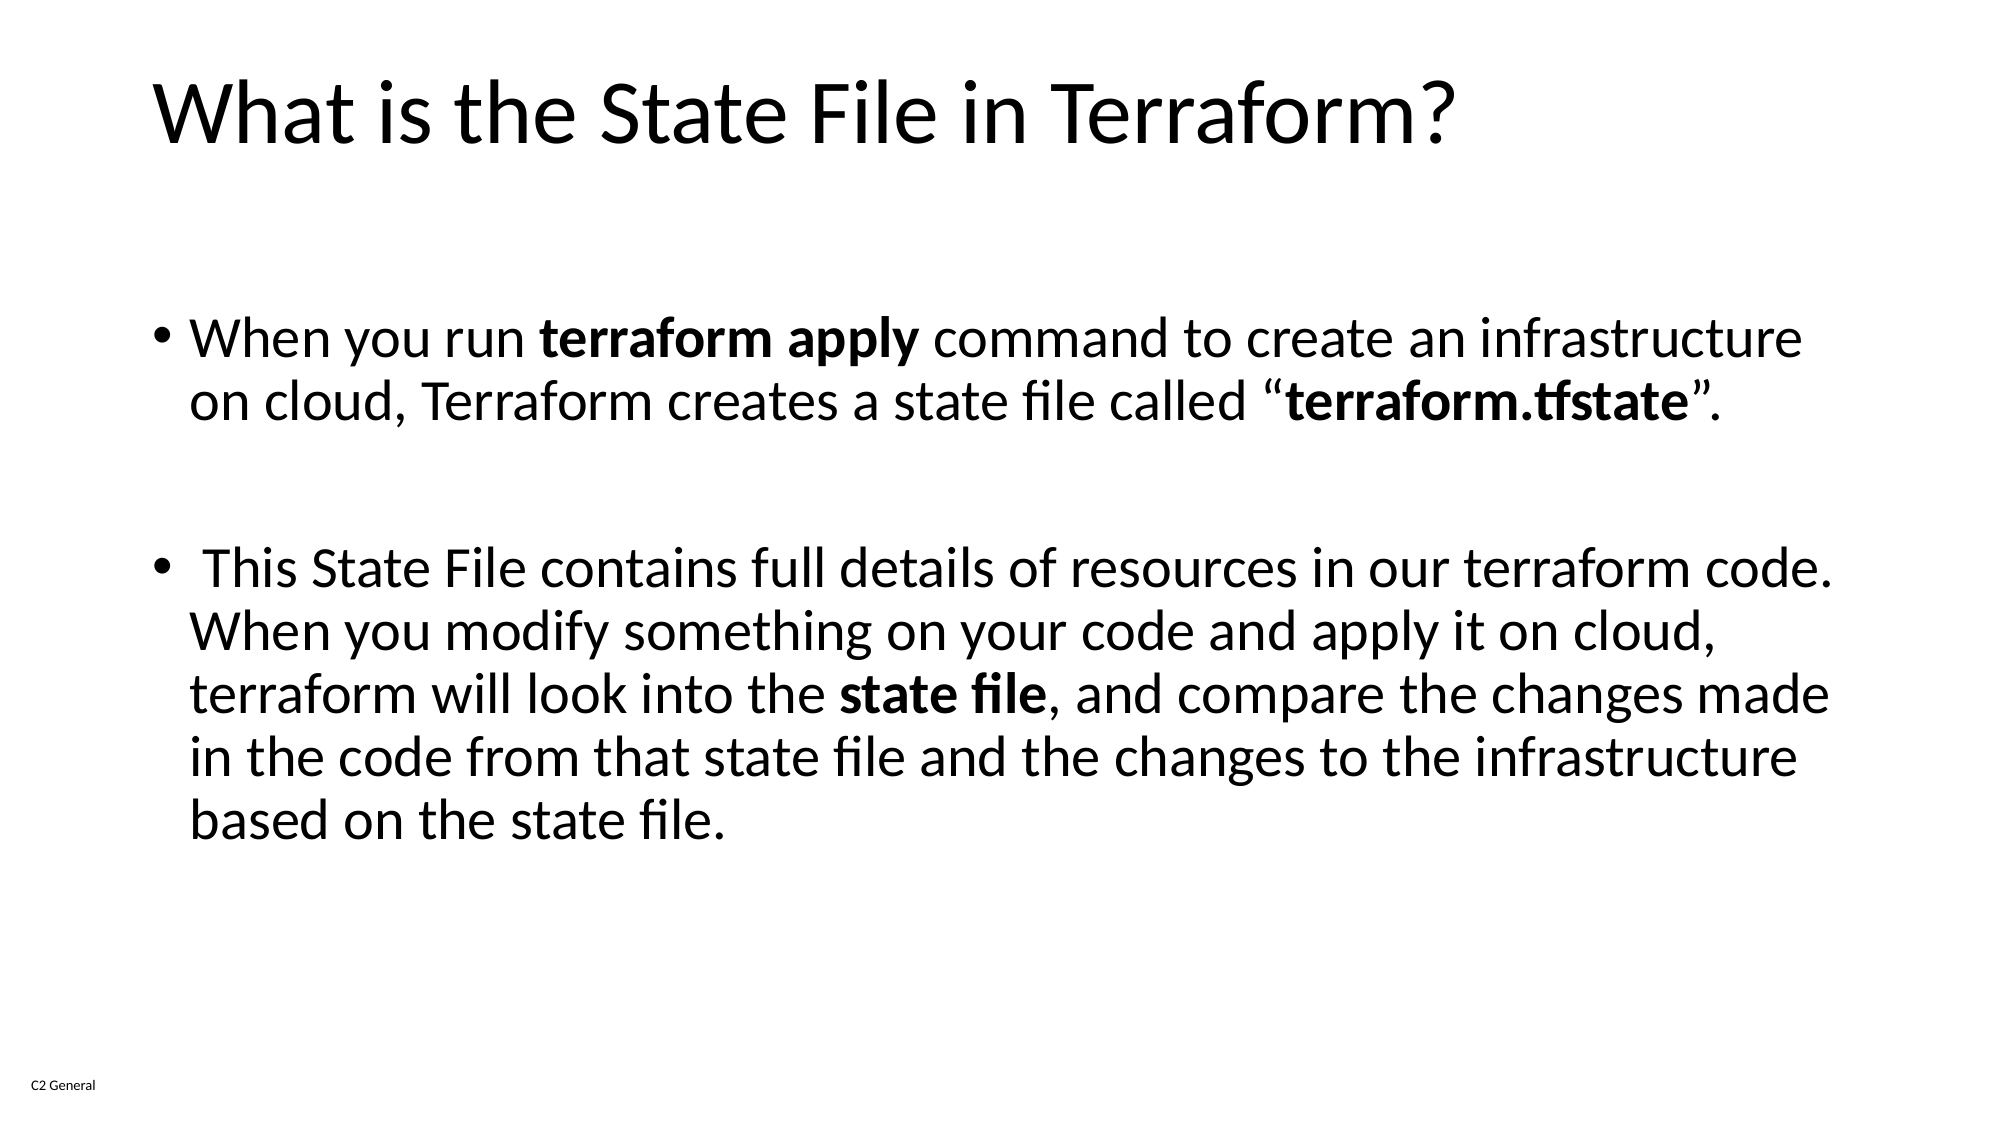

What is the State File in Terraform?
When you run terraform apply command to create an infrastructure on cloud, Terraform creates a state file called “terraform.tfstate”.

 This State File contains full details of resources in our terraform code. When you modify something on your code and apply it on cloud, terraform will look into the state file, and compare the changes made in the code from that state file and the changes to the infrastructure based on the state file.